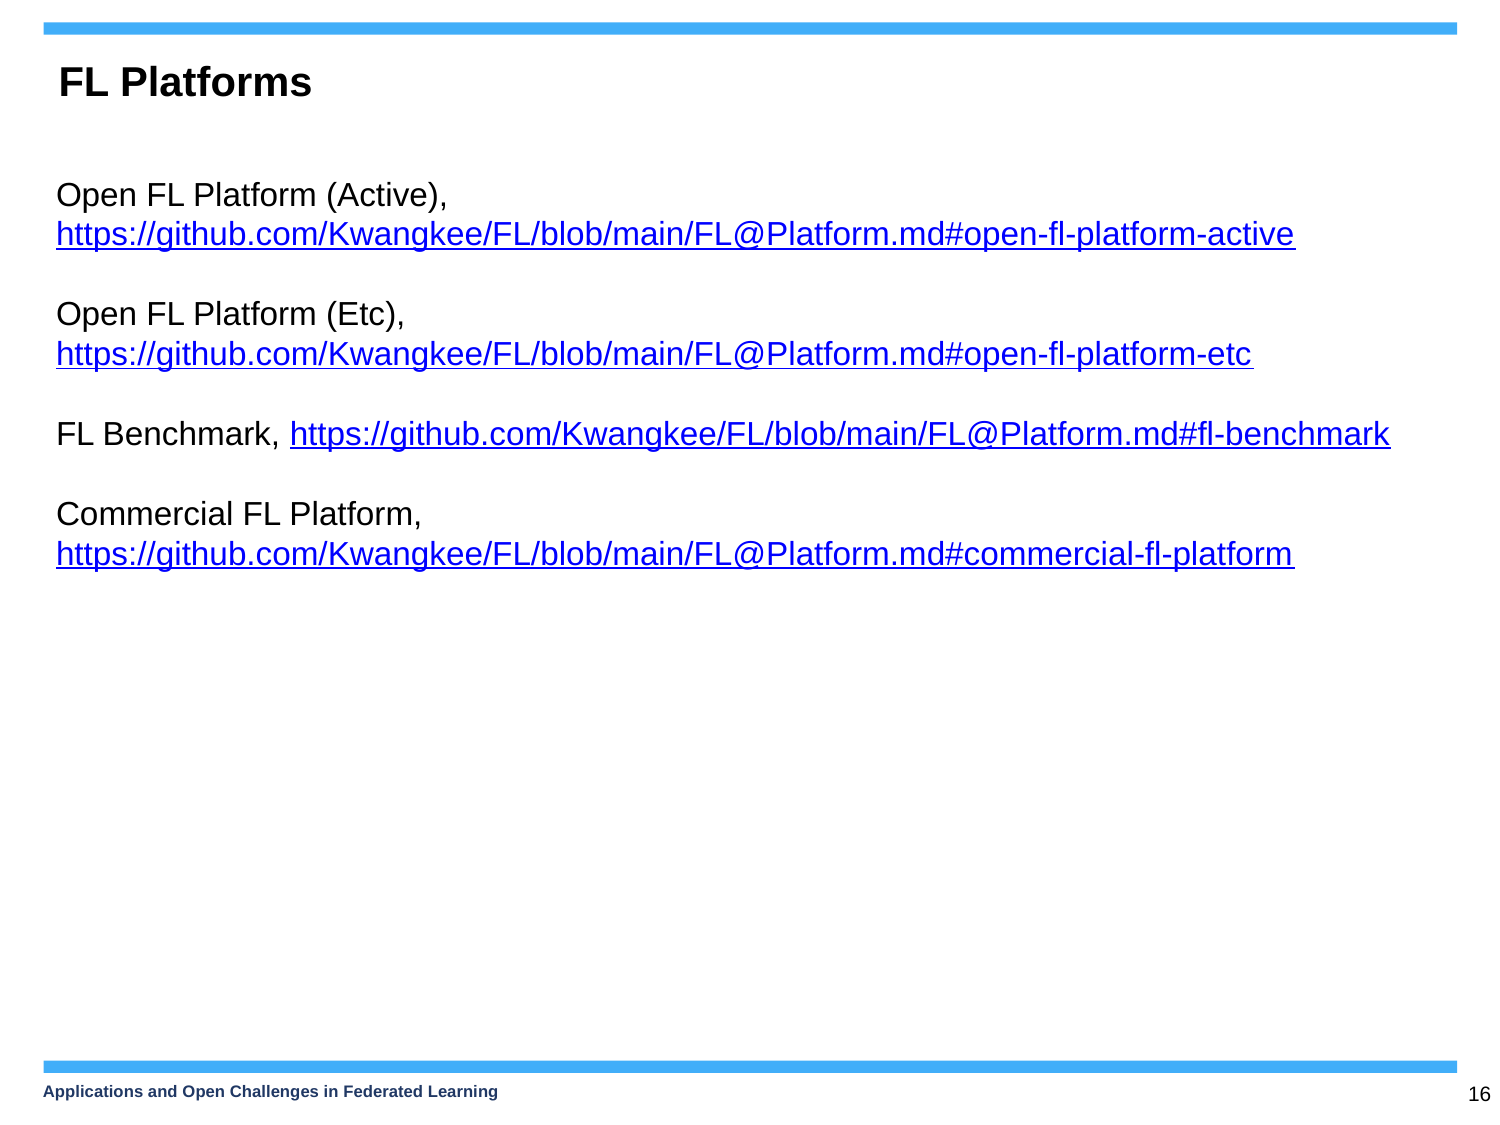

FL Platforms

Open FL Platform (Active), https://github.com/Kwangkee/FL/blob/main/FL@Platform.md#open-fl-platform-active

Open FL Platform (Etc), https://github.com/Kwangkee/FL/blob/main/FL@Platform.md#open-fl-platform-etc

FL Benchmark, https://github.com/Kwangkee/FL/blob/main/FL@Platform.md#fl-benchmark

Commercial FL Platform, https://github.com/Kwangkee/FL/blob/main/FL@Platform.md#commercial-fl-platform